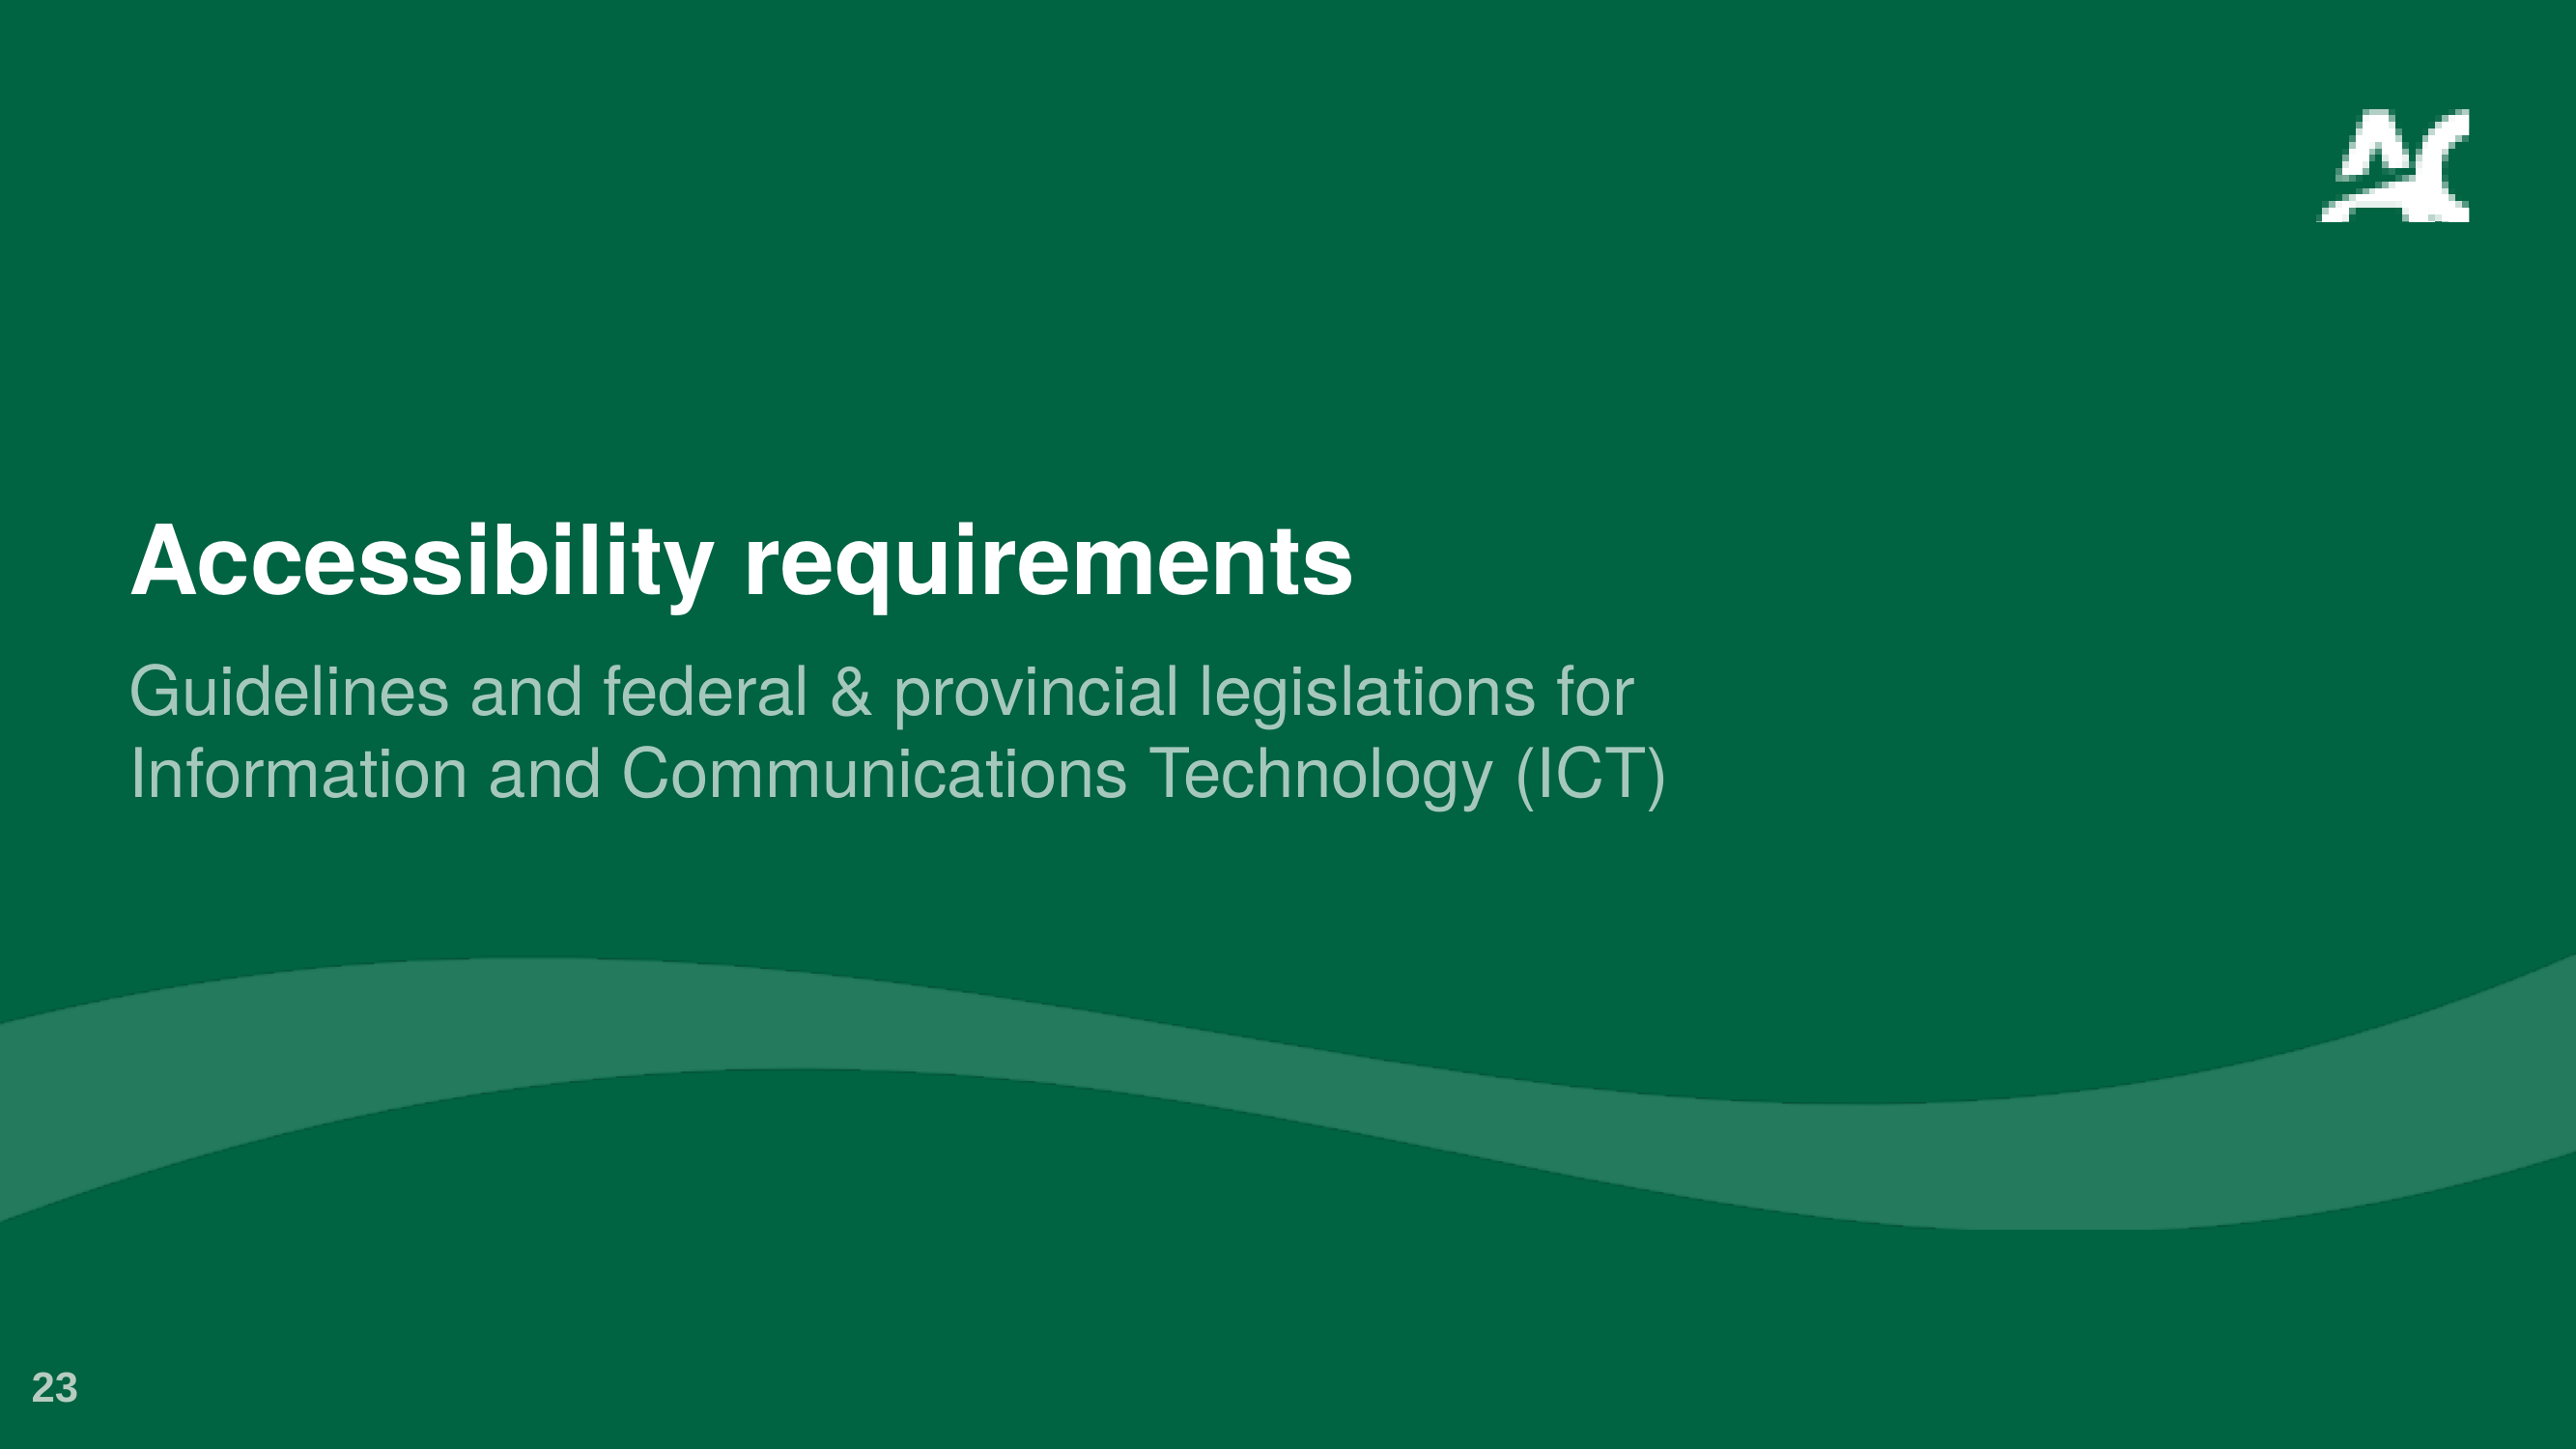

# Accessibility requirements
Guidelines and federal & provincial legislations for Information and Communications Technology (ICT)
23